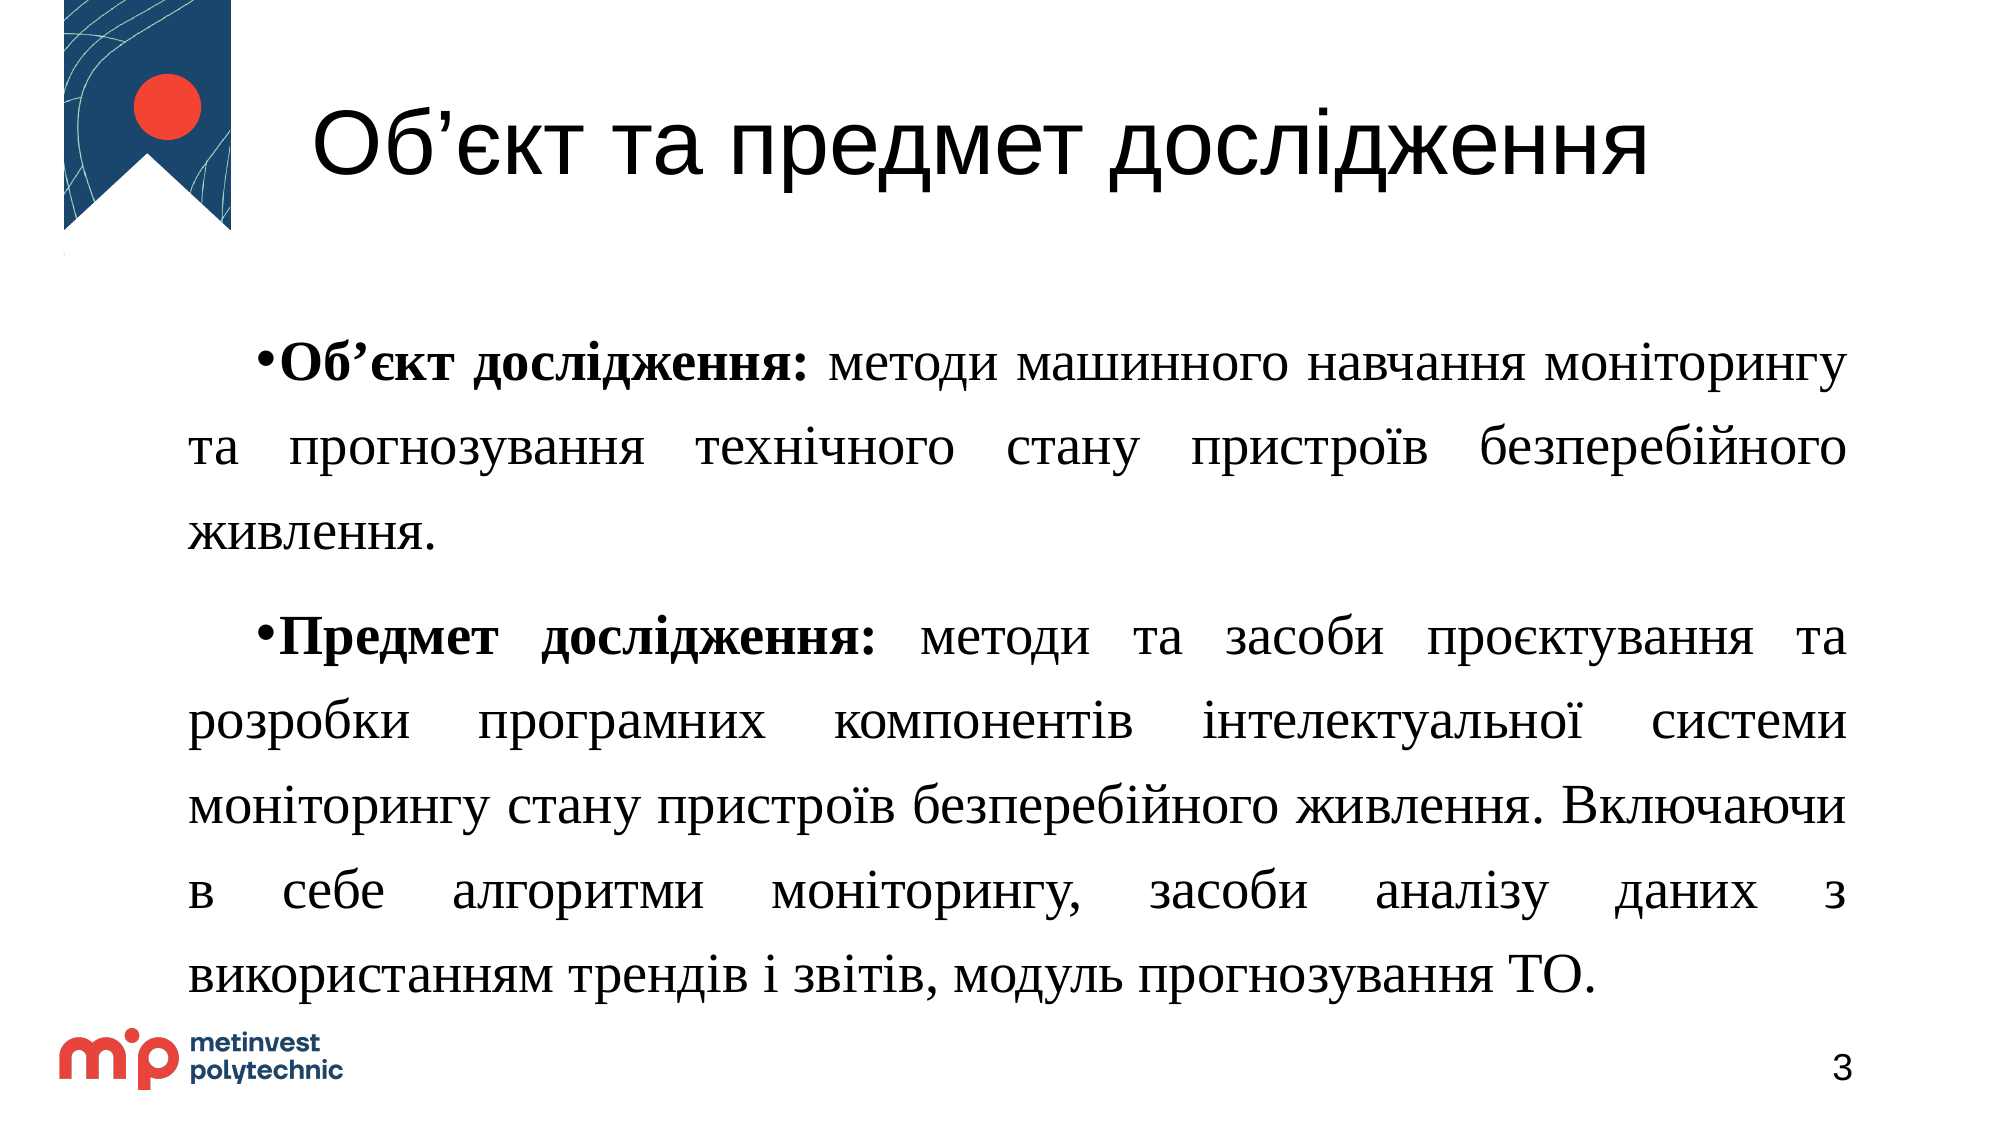

# Об’єкт та предмет дослідження
Об’єкт дослідження: методи машинного навчання моніторингу та прогнозування технічного стану пристроїв безперебійного живлення.
Предмет дослідження: методи та засоби проєктування та розробки програмних компонентів інтелектуальної системи моніторингу стану пристроїв безперебійного живлення. Включаючи в себе алгоритми моніторингу, засоби аналізу даних з використанням трендів і звітів, модуль прогнозування ТО.